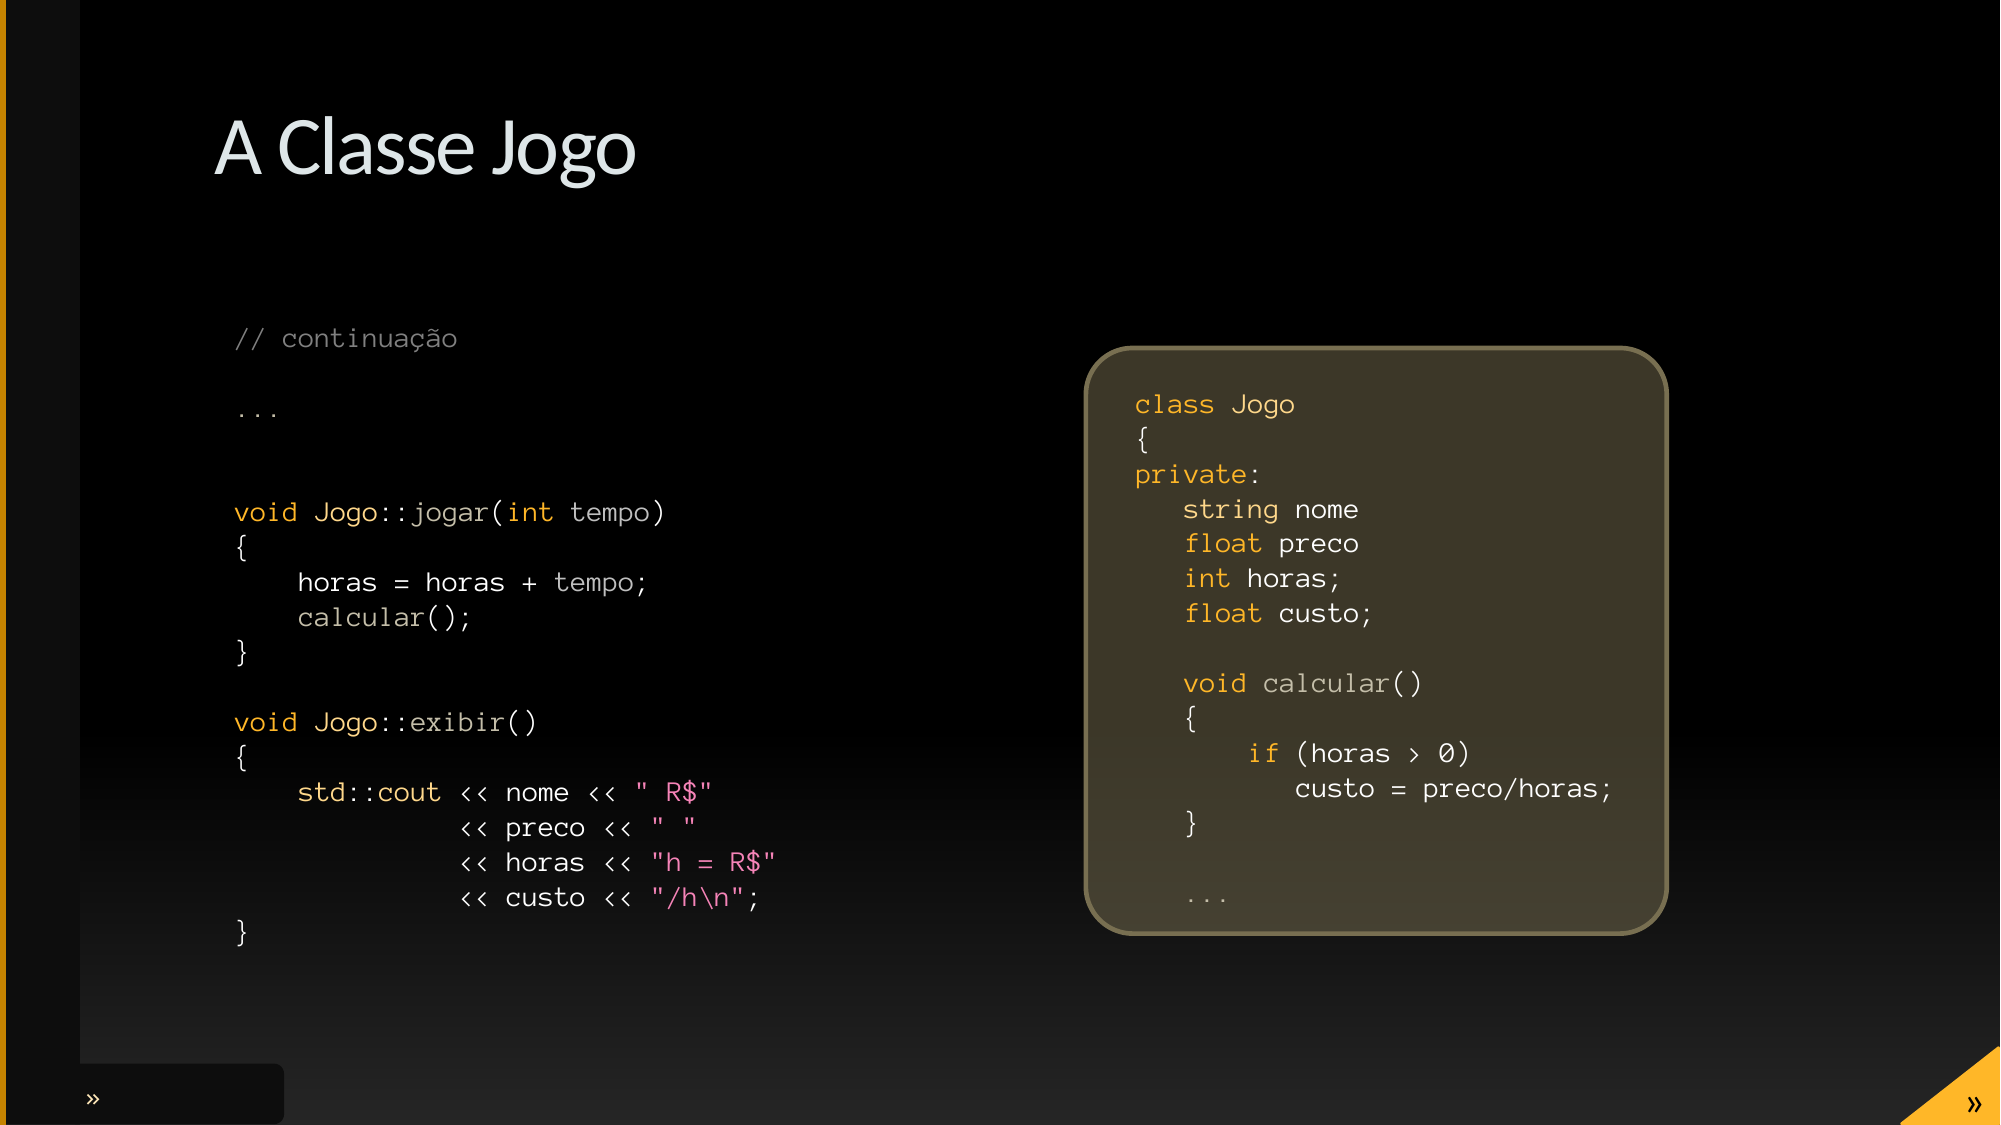

# A Classe Jogo
// continuação
...

void Jogo::jogar(int tempo)
{
    horas = horas + tempo;
    calcular();
}

void Jogo::exibir()
{
    std::cout << nome << " R$"
              << preco << " "
              << horas << "h = R$"
              << custo << "/h\n";
}

class Jogo
{
private:
   string nome
   float preco
   int horas;
   float custo;
   void calcular()
   {
       if (horas > 0)
          custo = preco/horas;
   }
   ...

»
» Jogo.cpp